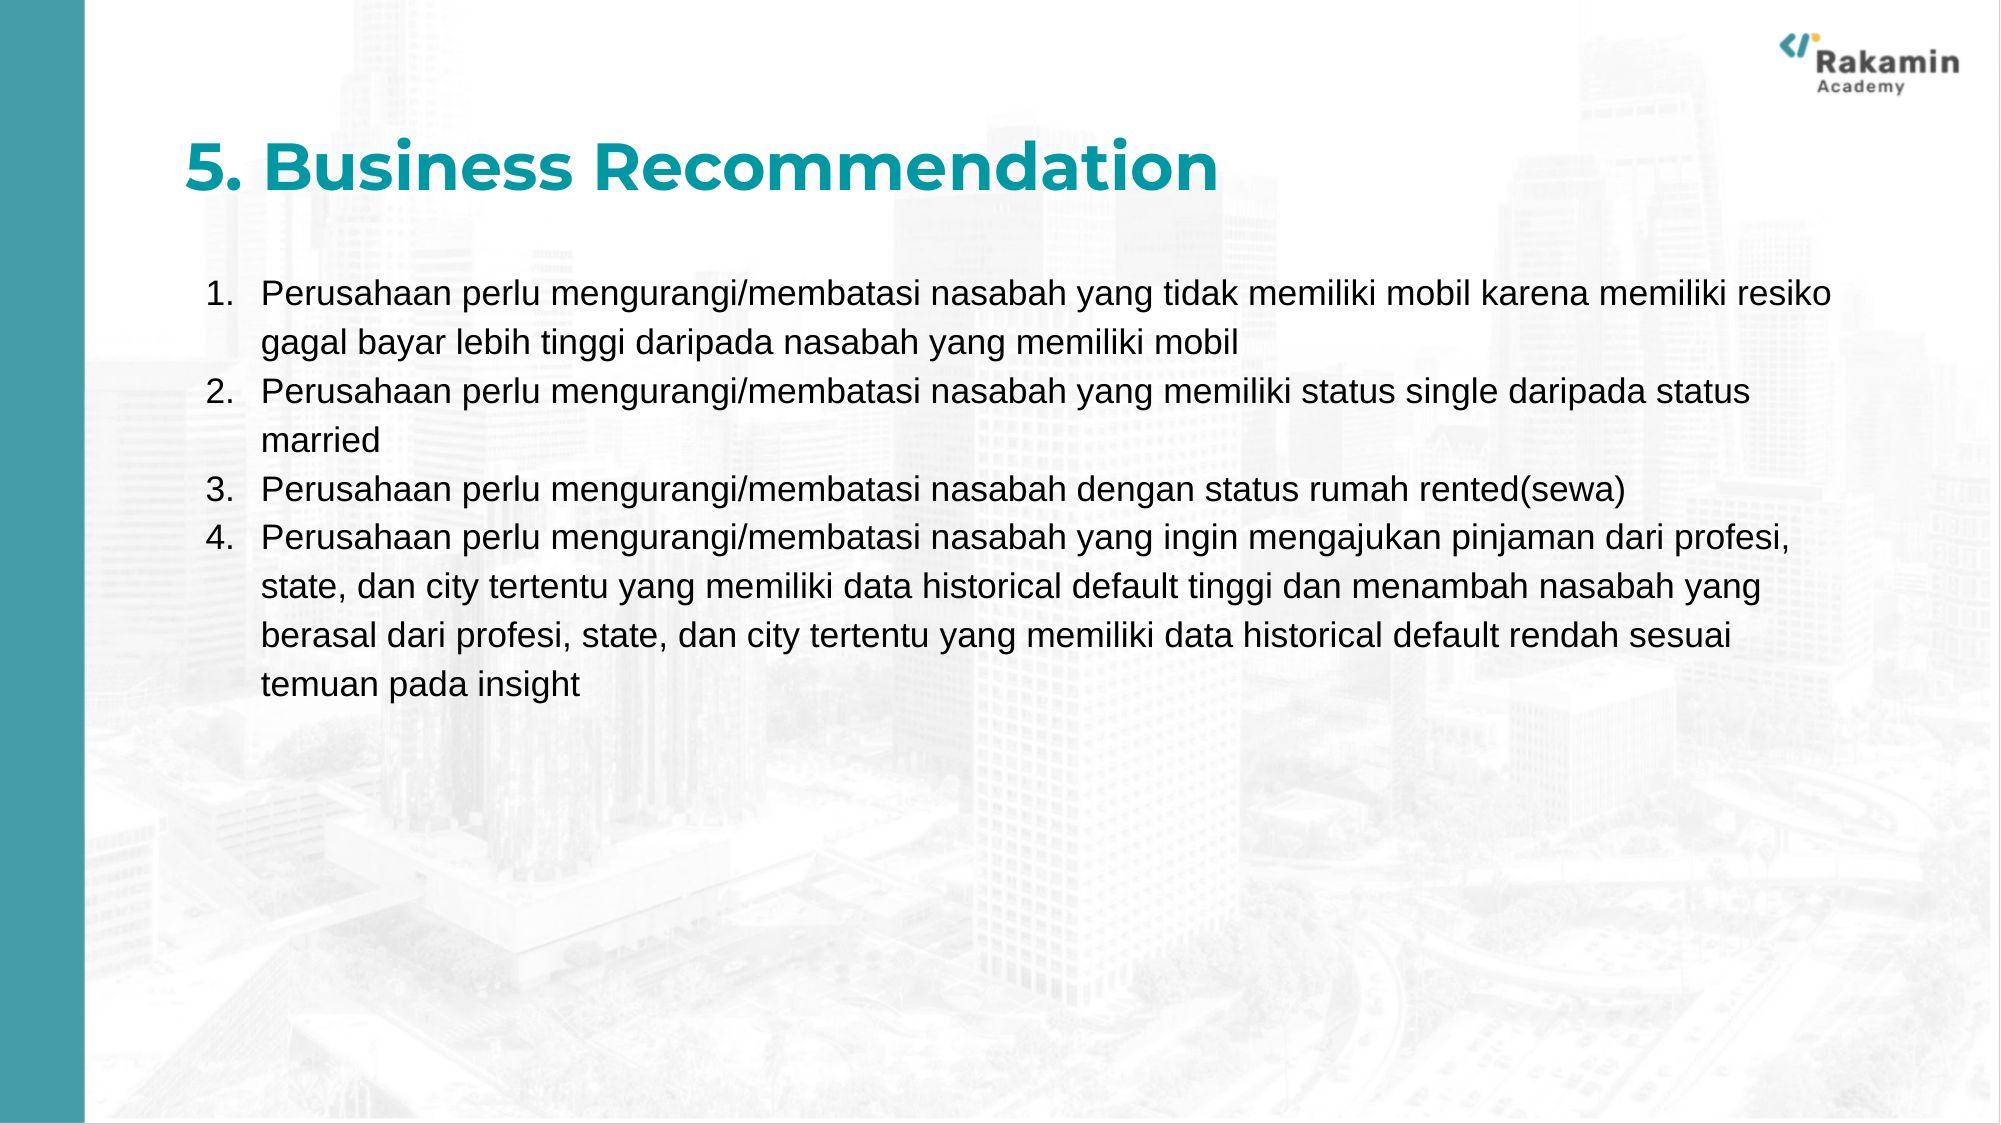

5. Business Recommendation
Perusahaan perlu mengurangi/membatasi nasabah yang tidak memiliki mobil karena memiliki resiko gagal bayar lebih tinggi daripada nasabah yang memiliki mobil
Perusahaan perlu mengurangi/membatasi nasabah yang memiliki status single daripada status married
Perusahaan perlu mengurangi/membatasi nasabah dengan status rumah rented(sewa)
Perusahaan perlu mengurangi/membatasi nasabah yang ingin mengajukan pinjaman dari profesi, state, dan city tertentu yang memiliki data historical default tinggi dan menambah nasabah yang berasal dari profesi, state, dan city tertentu yang memiliki data historical default rendah sesuai temuan pada insight